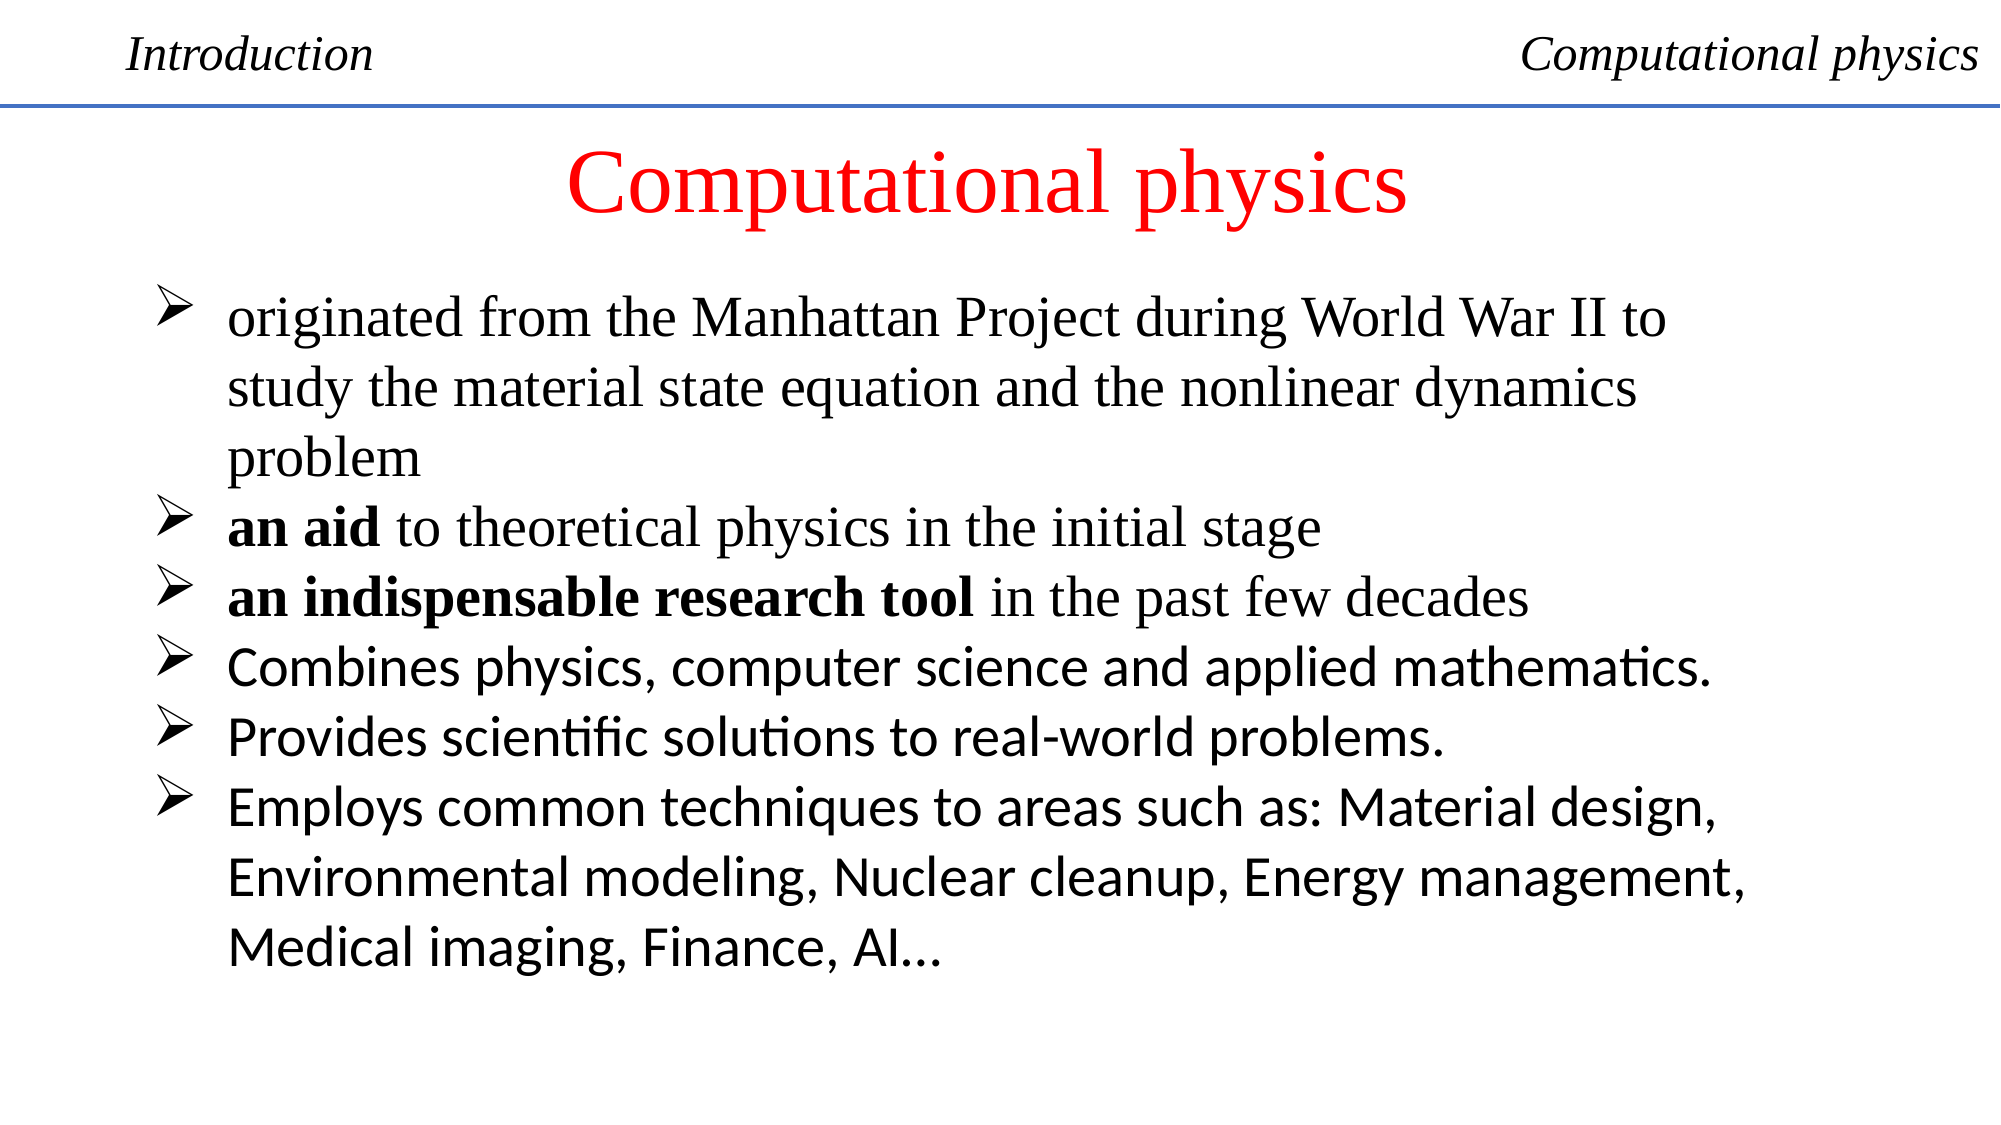

Introduction
Computational physics
Computational physics
originated from the Manhattan Project during World War II to study the material state equation and the nonlinear dynamics problem
an aid to theoretical physics in the initial stage
an indispensable research tool in the past few decades
Combines physics, computer science and applied mathematics.
Provides scientific solutions to real-world problems.
Employs common techniques to areas such as: Material design, Environmental modeling, Nuclear cleanup, Energy management, Medical imaging, Finance, AI…